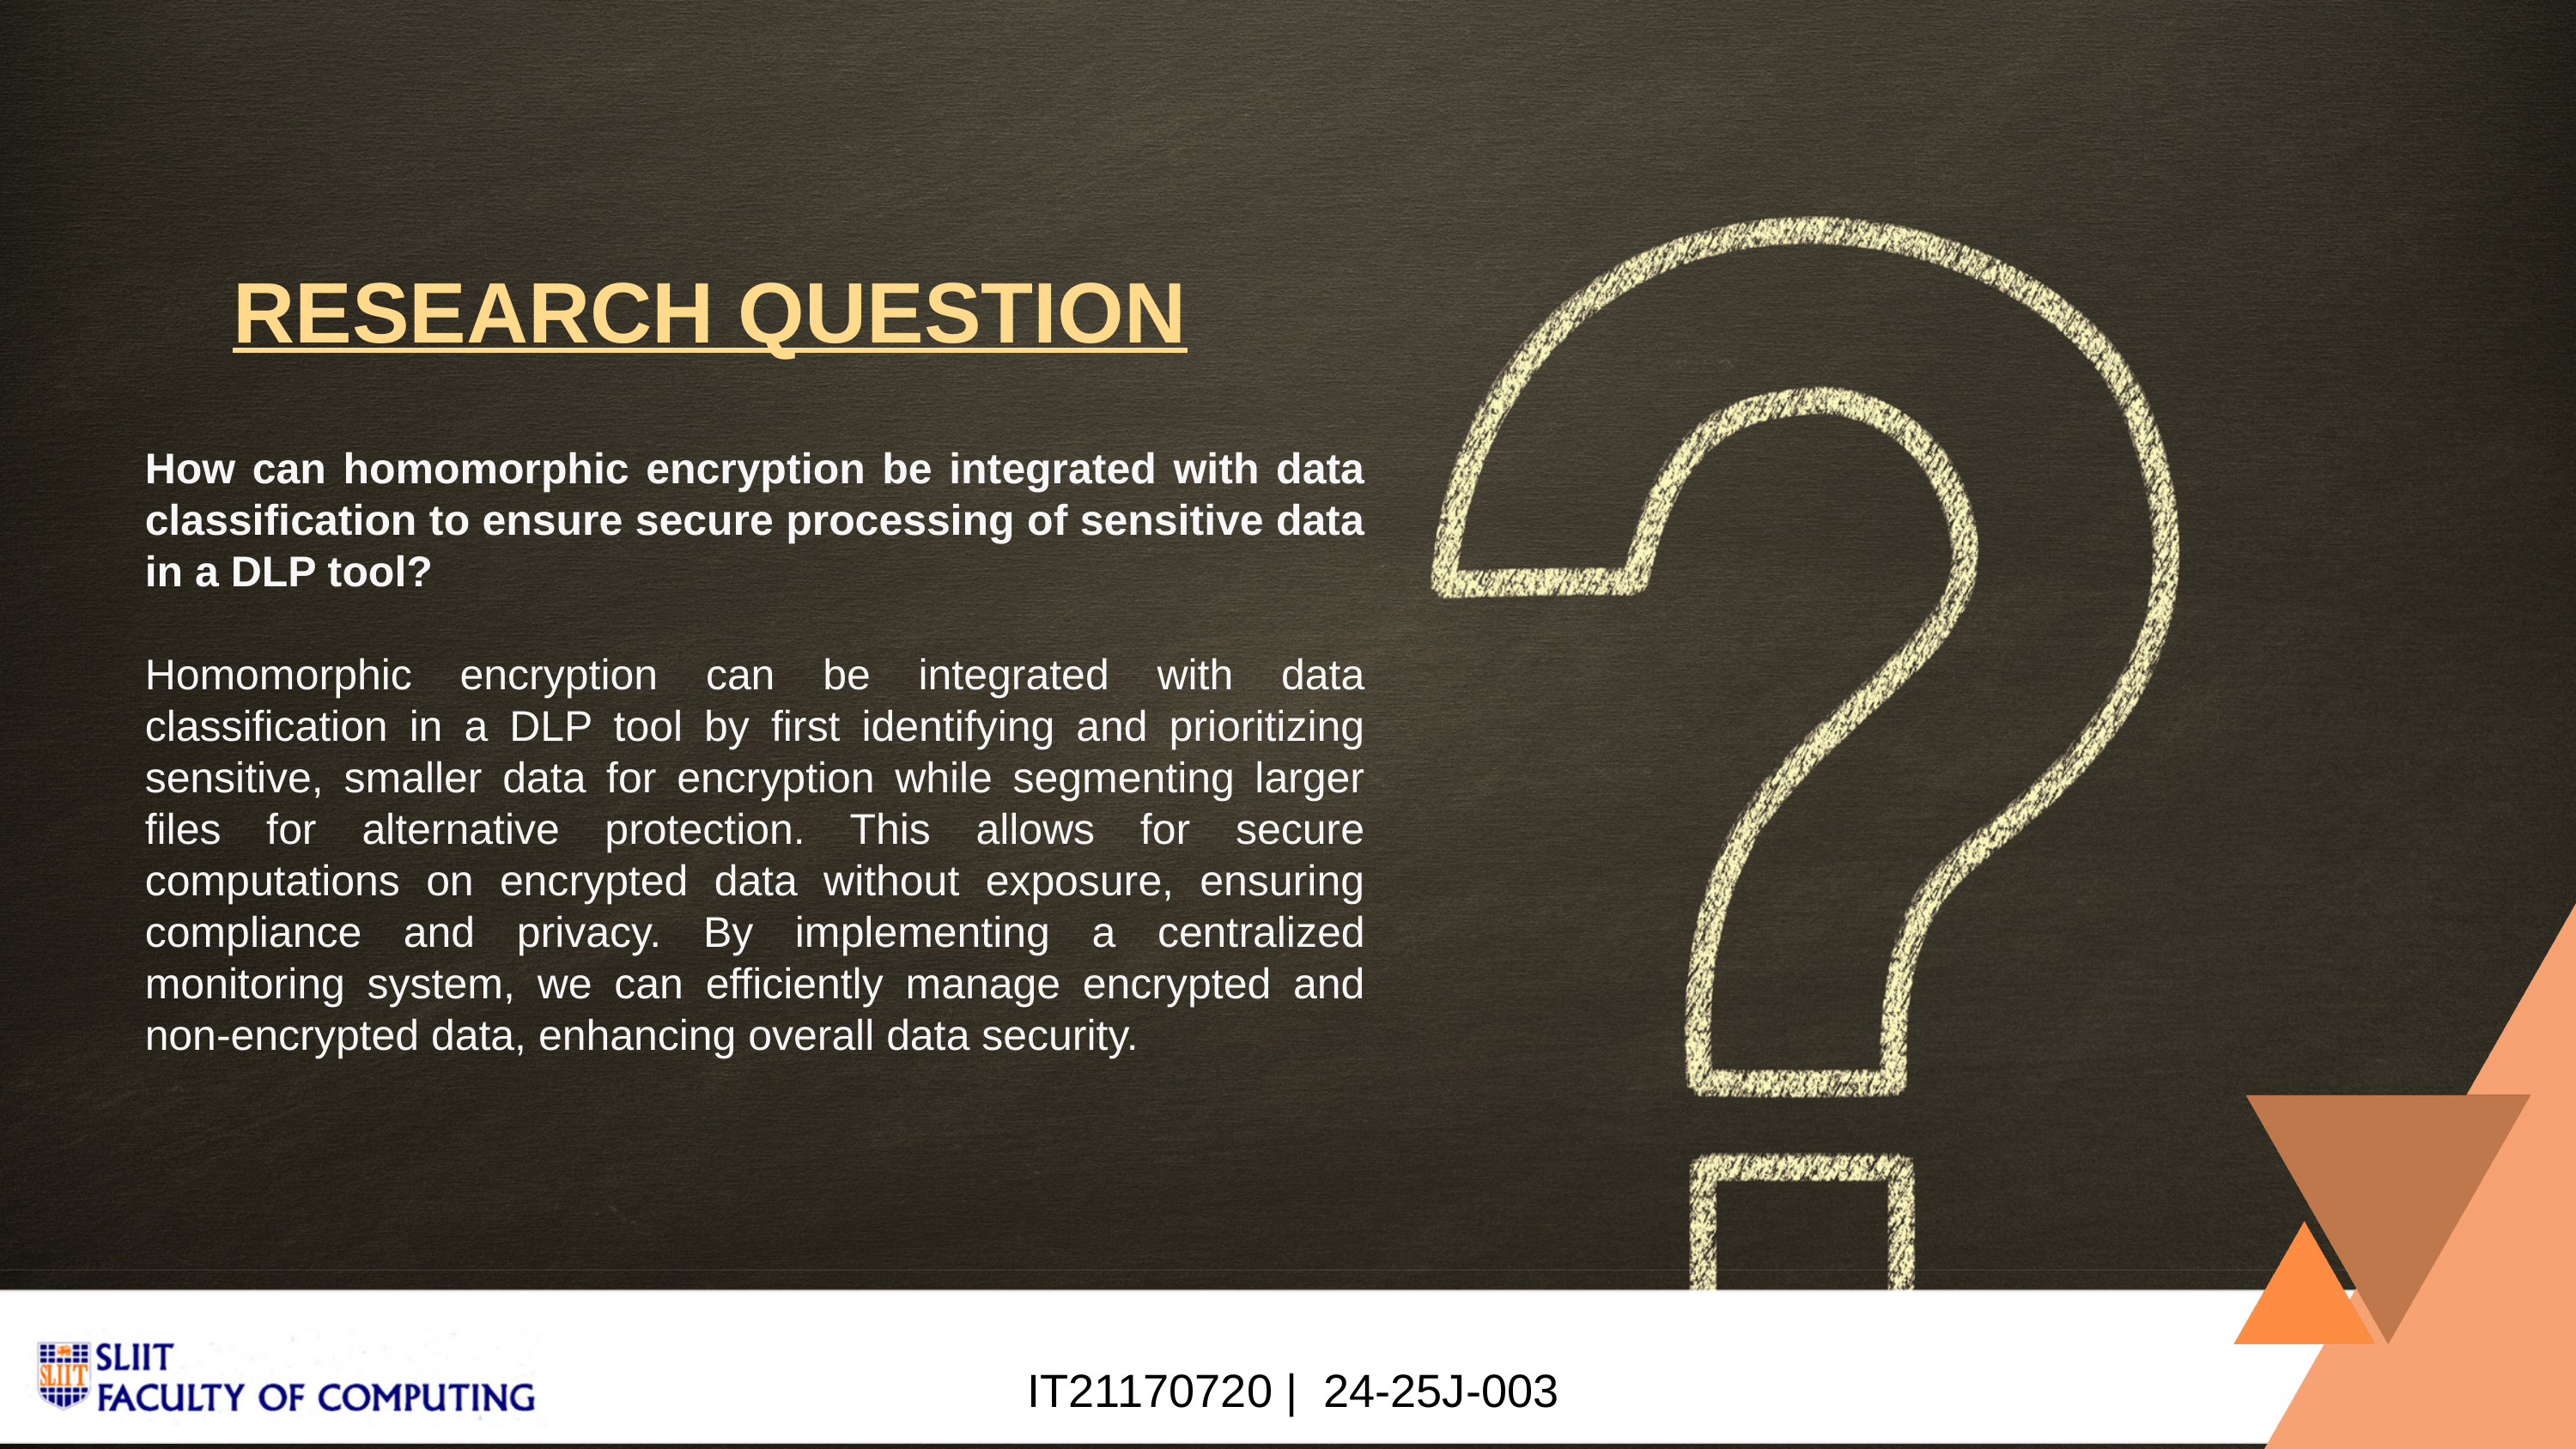

RESEARCH QUESTION
How can homomorphic encryption be integrated with data classification to ensure secure processing of sensitive data in a DLP tool?

Homomorphic encryption can be integrated with data classification in a DLP tool by first identifying and prioritizing sensitive, smaller data for encryption while segmenting larger files for alternative protection. This allows for secure computations on encrypted data without exposure, ensuring compliance and privacy. By implementing a centralized monitoring system, we can efficiently manage encrypted and non-encrypted data, enhancing overall data security.

IT21170720 |  24-25J-003